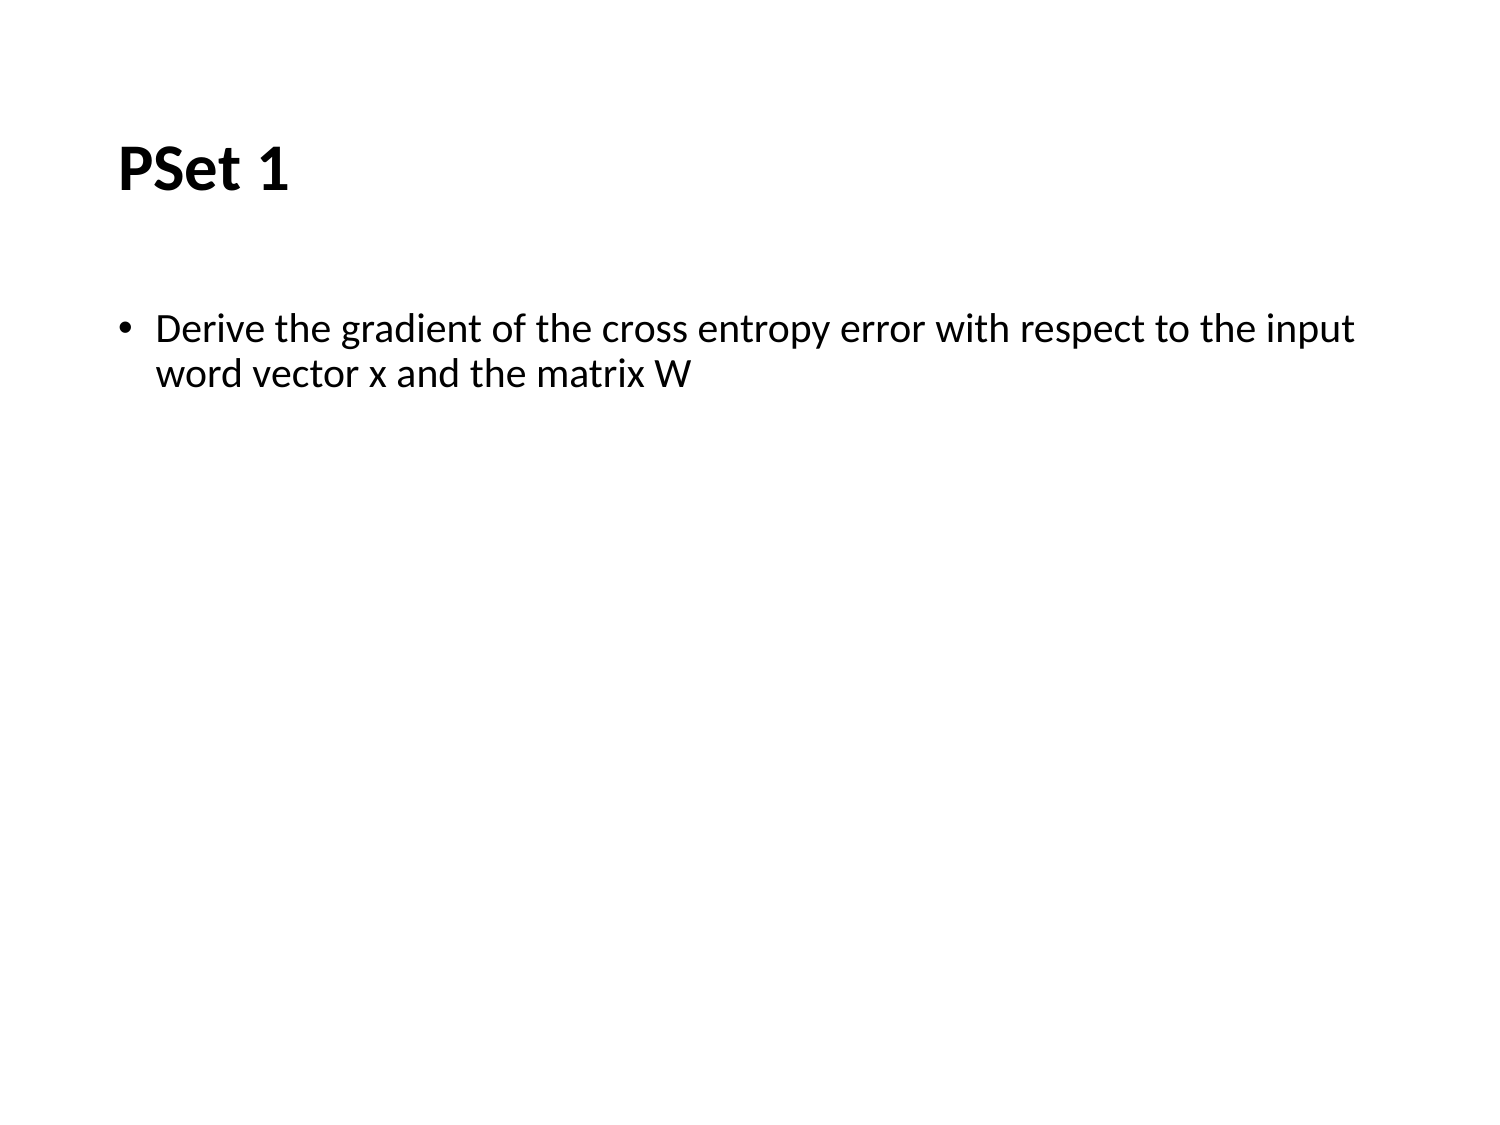

# PSet 1
Derive the gradient of the cross entropy error with respect to the input word vector x and the matrix W